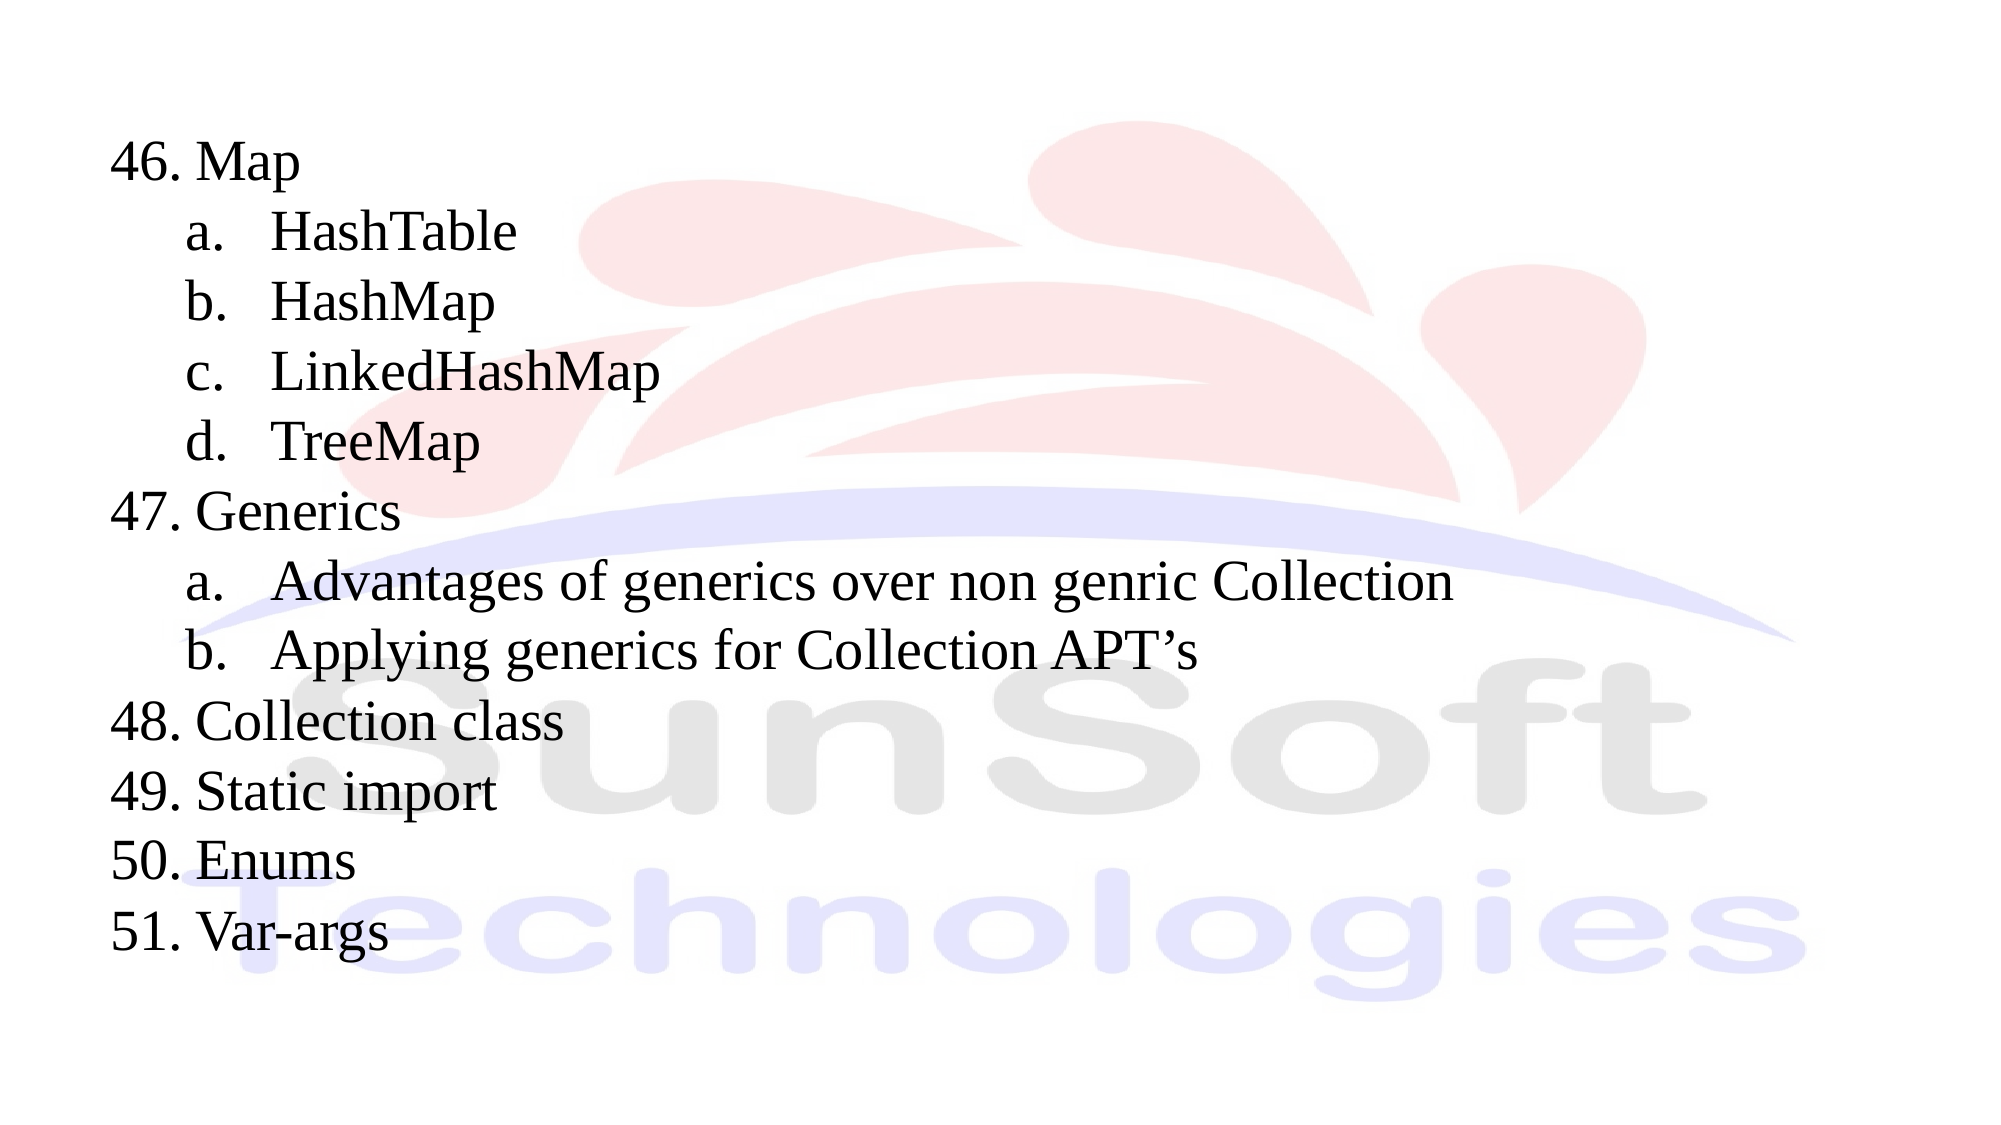

Map
HashTable
HashMap
LinkedHashMap
TreeMap
Generics
Advantages of generics over non genric Collection
Applying generics for Collection APT’s
Collection class
Static import
Enums
Var-args